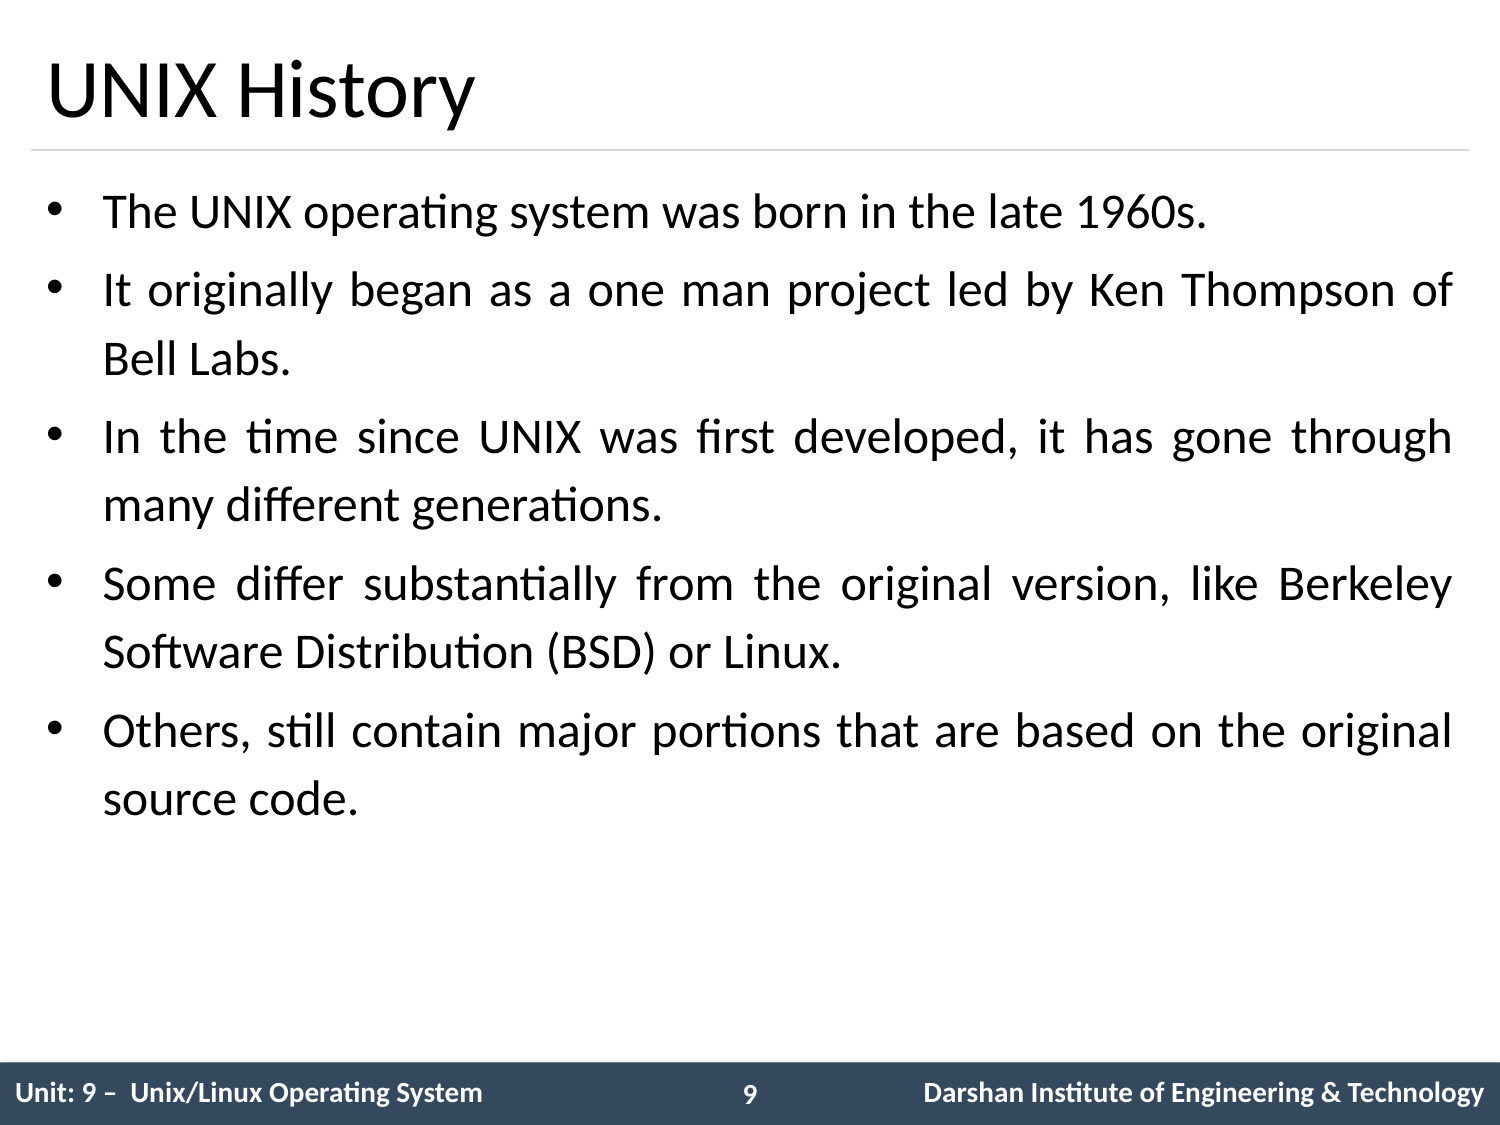

# UNIX History
The UNIX operating system was born in the late 1960s.
It originally began as a one man project led by Ken Thompson of Bell Labs.
In the time since UNIX was first developed, it has gone through many different generations.
Some differ substantially from the original version, like Berkeley Software Distribution (BSD) or Linux.
Others, still contain major portions that are based on the original source code.